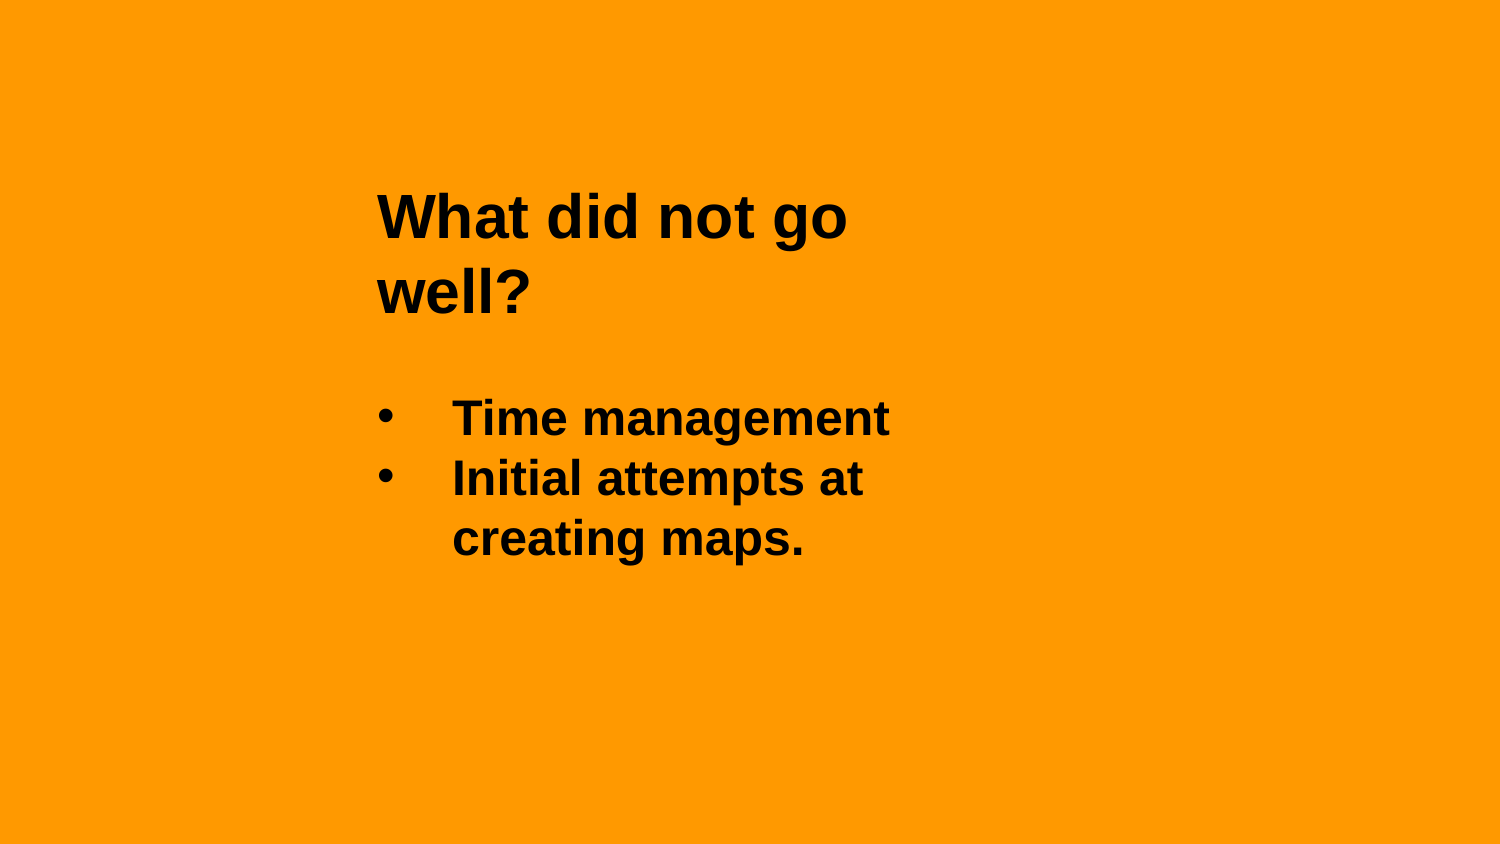

What did not go well?

Time management
Initial attempts at creating maps.